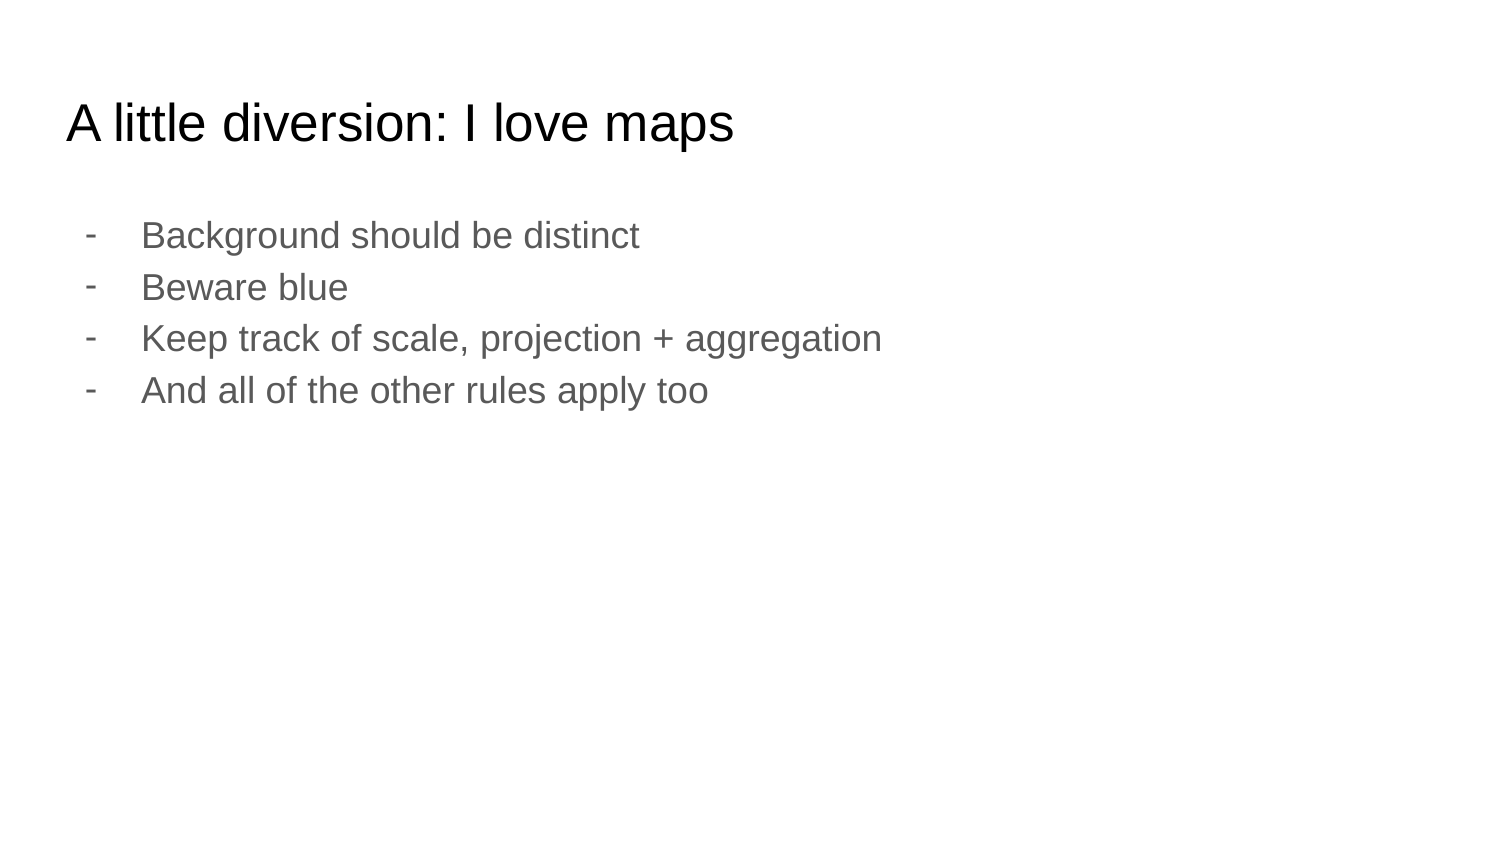

# A little diversion: I love maps
Background should be distinct
Beware blue
Keep track of scale, projection + aggregation
And all of the other rules apply too